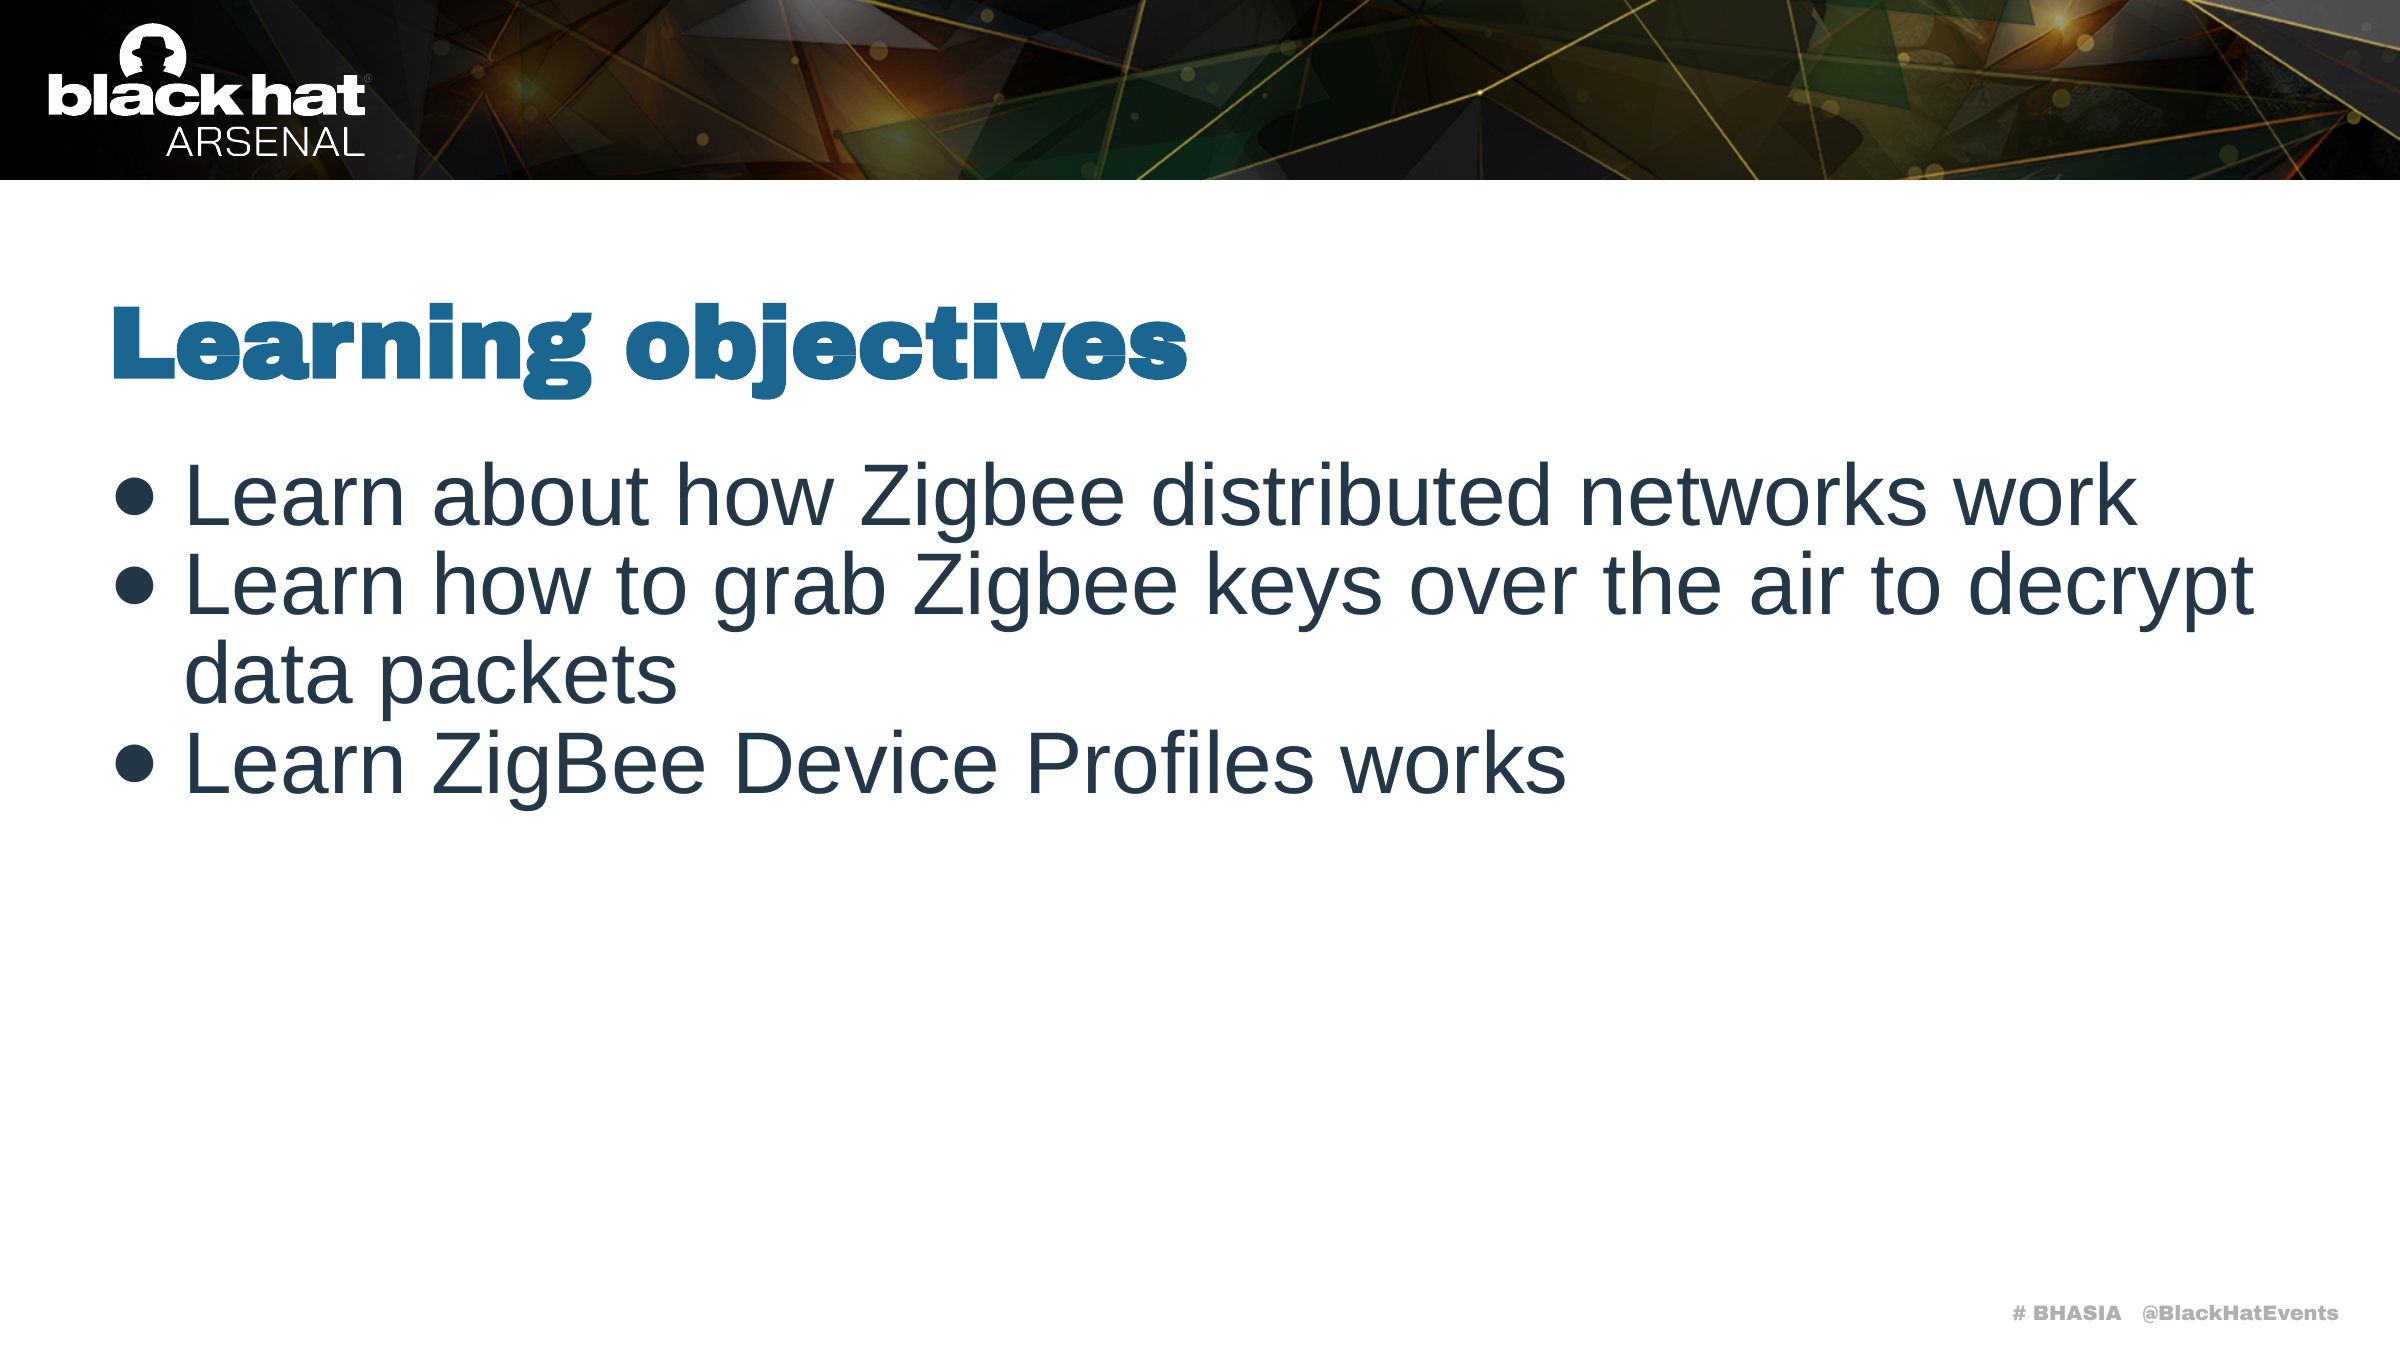

Learning objectives
Learn about how Zigbee distributed networks work
Learn how to grab Zigbee keys over the air to decrypt data packets
Learn ZigBee Device Profiles works